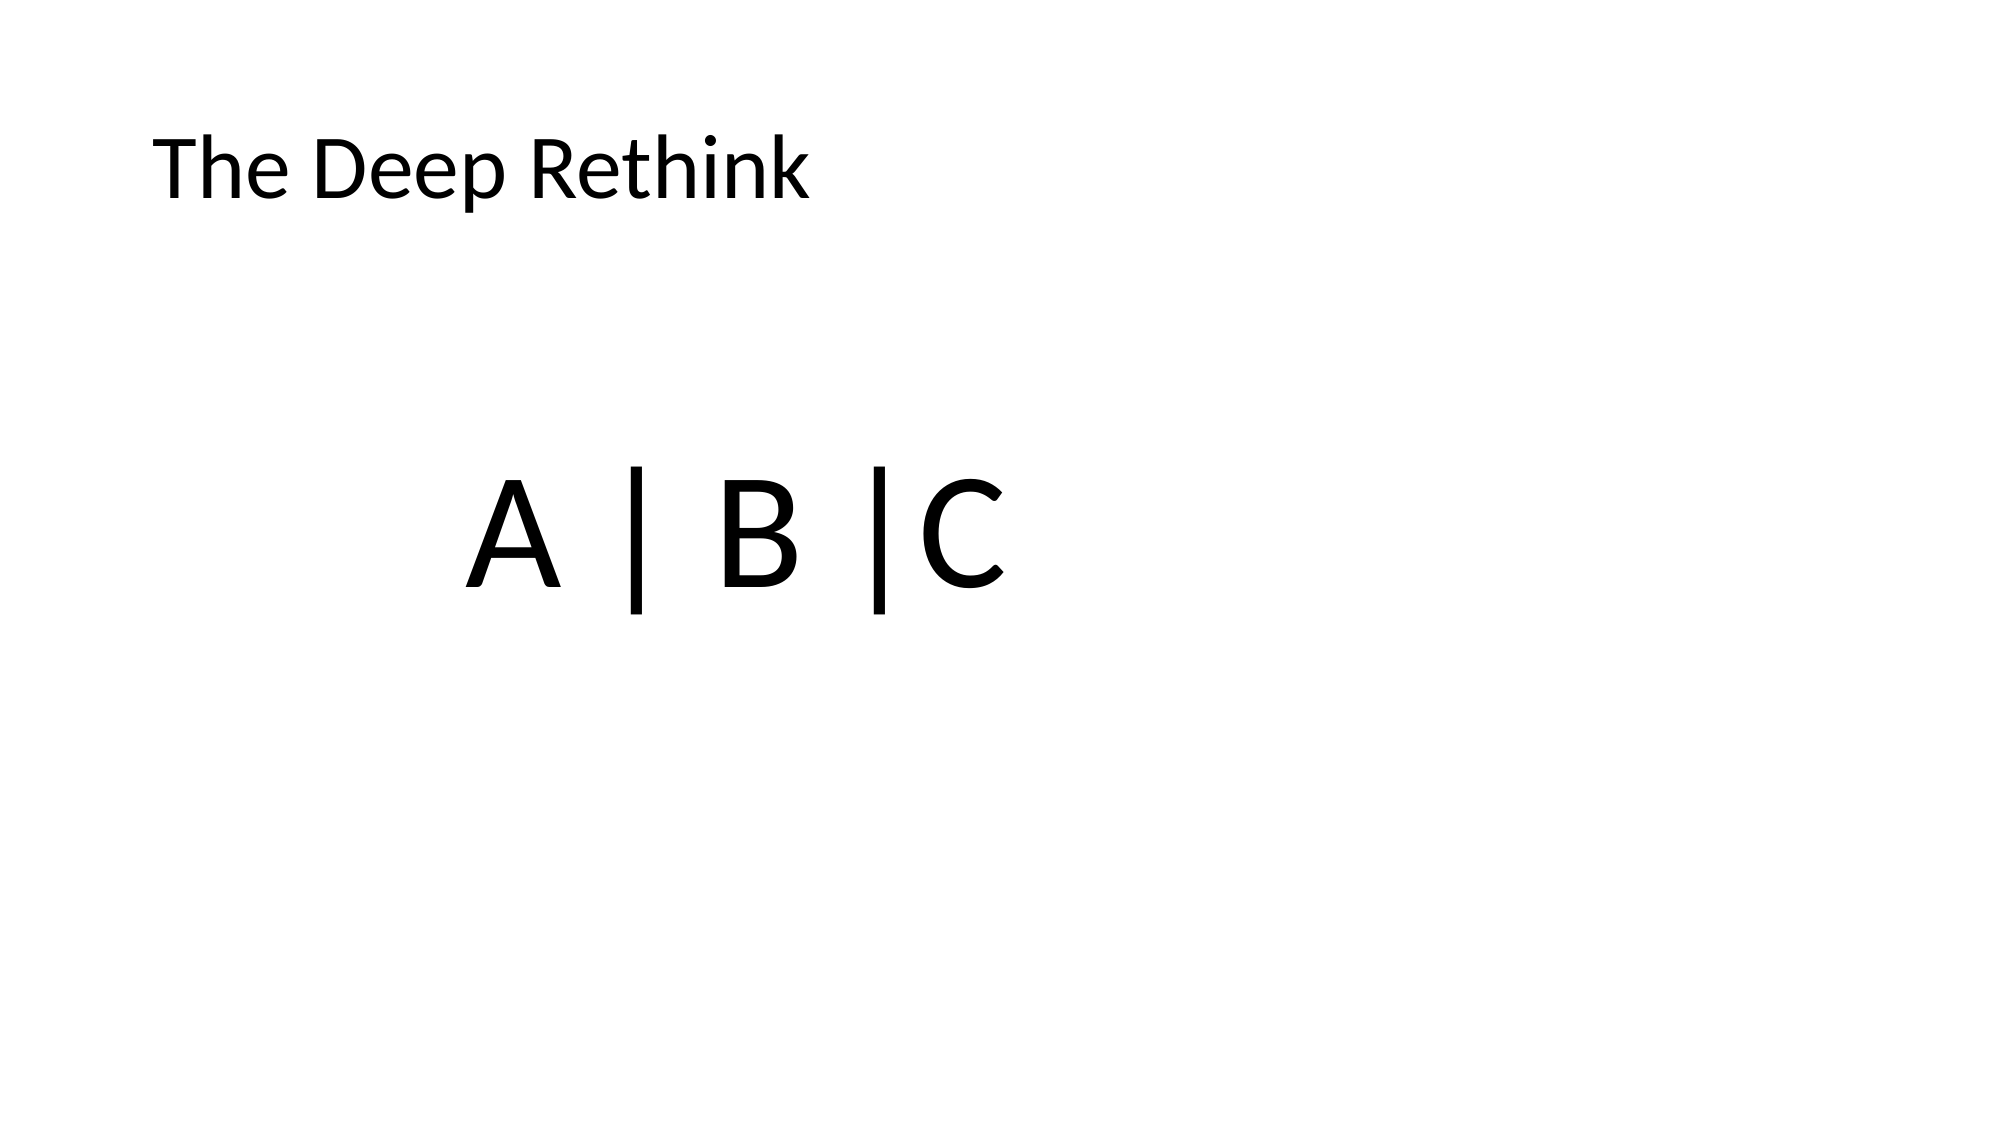

# The Deep Rethink
A | B |C